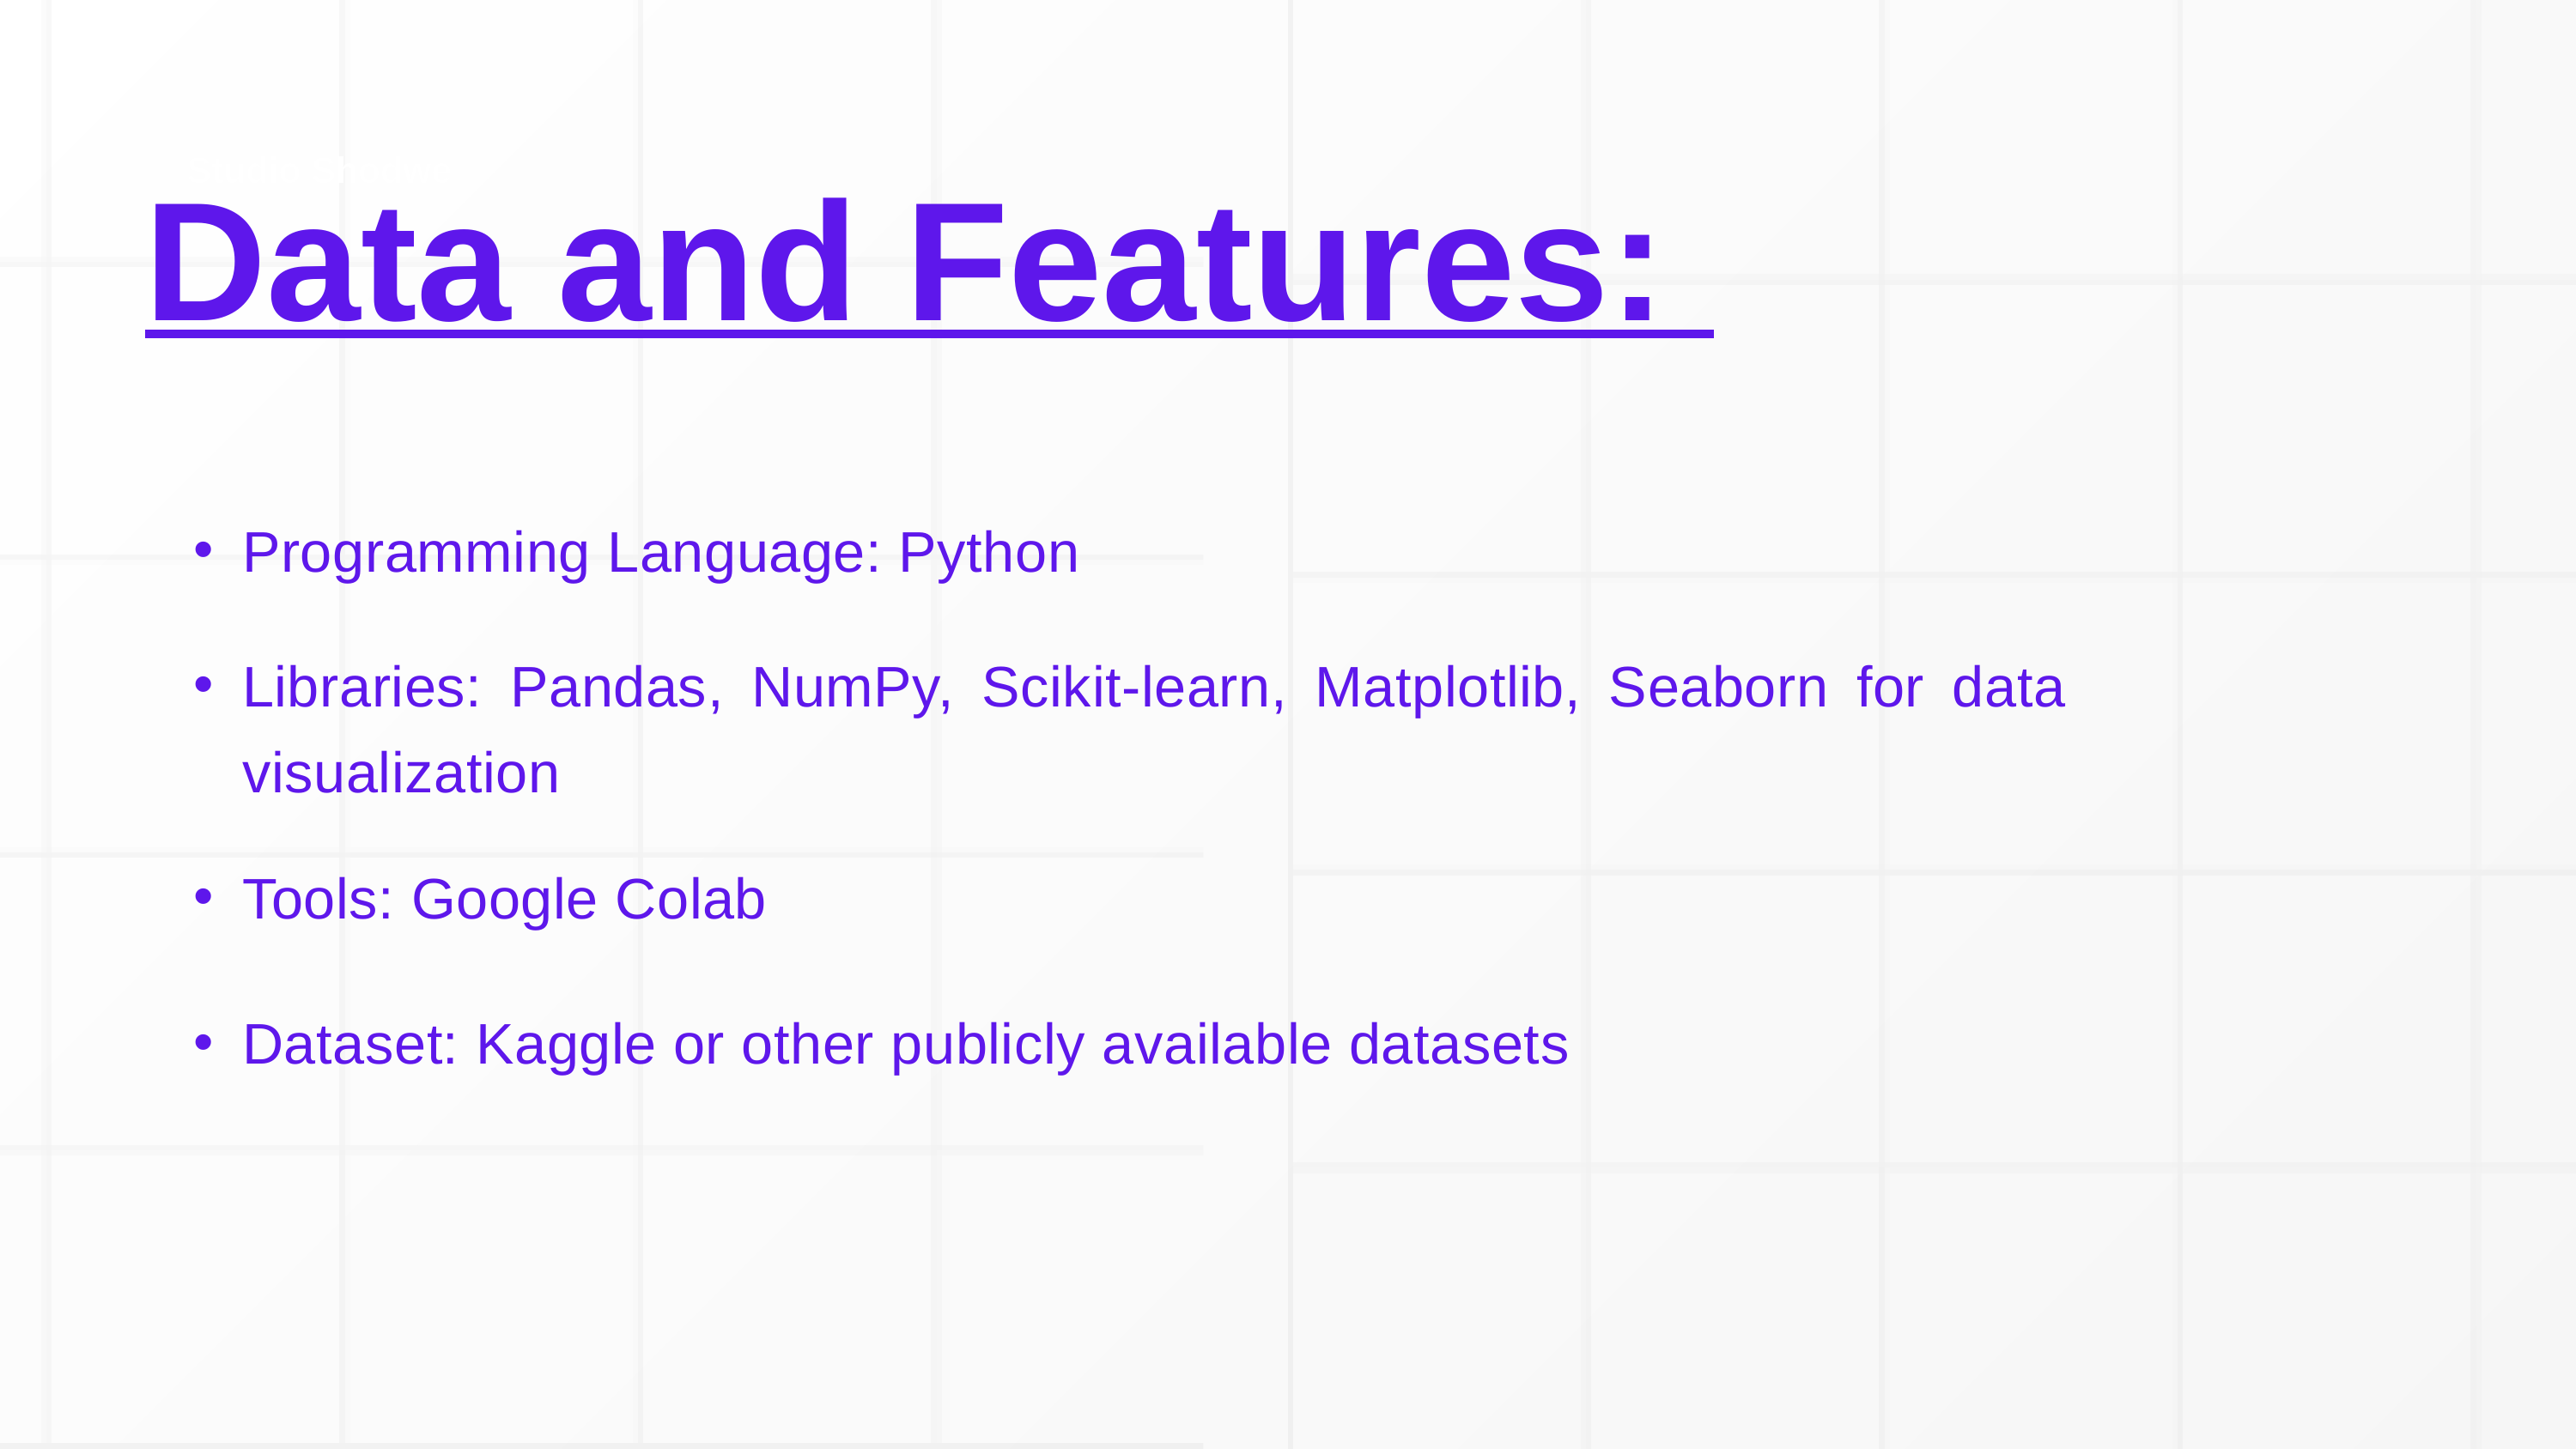

Studio Shodwe
Data and Features:
Programming Language: Python
Libraries: Pandas, NumPy, Scikit-learn, Matplotlib, Seaborn for data visualization
Tools: Google Colab
Dataset: Kaggle or other publicly available datasets